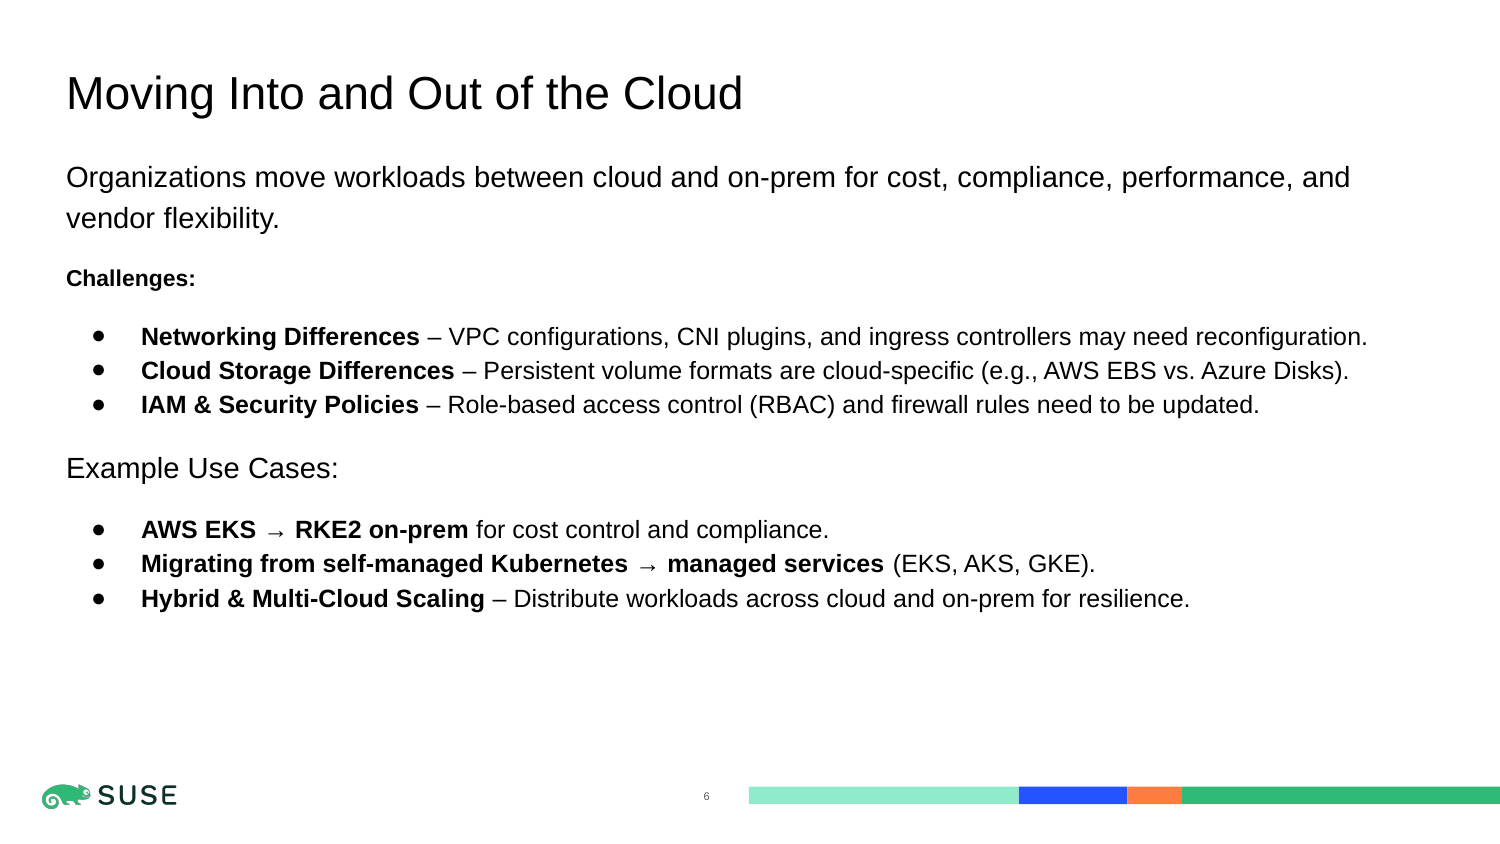

# Moving Into and Out of the Cloud
Organizations move workloads between cloud and on-prem for cost, compliance, performance, and vendor flexibility.
Challenges:
Networking Differences – VPC configurations, CNI plugins, and ingress controllers may need reconfiguration.
Cloud Storage Differences – Persistent volume formats are cloud-specific (e.g., AWS EBS vs. Azure Disks).
IAM & Security Policies – Role-based access control (RBAC) and firewall rules need to be updated.
Example Use Cases:
AWS EKS → RKE2 on-prem for cost control and compliance.
Migrating from self-managed Kubernetes → managed services (EKS, AKS, GKE).
Hybrid & Multi-Cloud Scaling – Distribute workloads across cloud and on-prem for resilience.
6